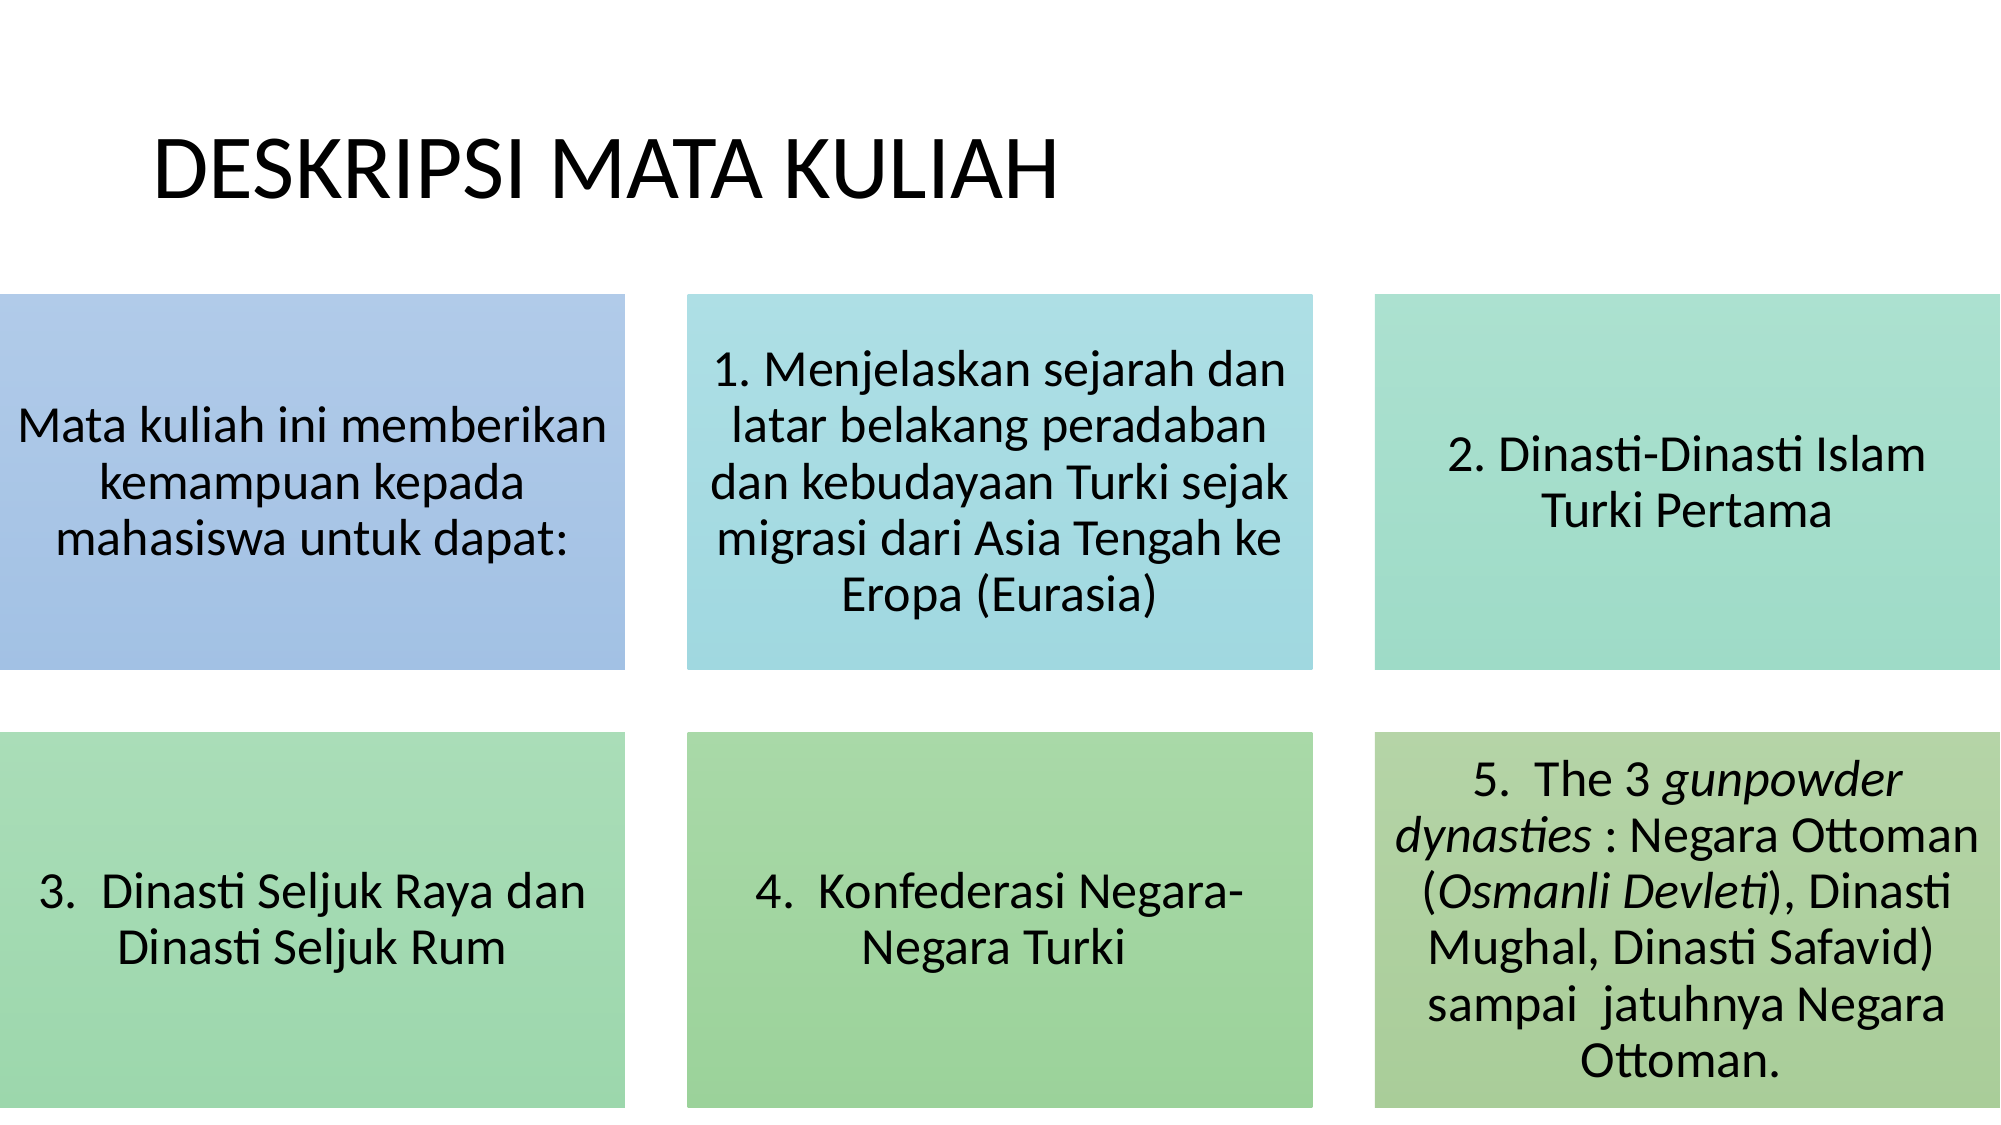

# DESKRIPSI MATA KULIAH
Mata kuliah ini memberikan kemampuan kepada mahasiswa untuk dapat:
1. Menjelaskan sejarah dan latar belakang peradaban dan kebudayaan Turki sejak migrasi dari Asia Tengah ke Eropa (Eurasia)
2. Dinasti-Dinasti Islam Turki Pertama
3.  Dinasti Seljuk Raya dan Dinasti Seljuk Rum
4.  Konfederasi Negara-Negara Turki
5.  The 3 gunpowder dynasties : Negara Ottoman (Osmanli Devleti), Dinasti Mughal, Dinasti Safavid)  sampai  jatuhnya Negara Ottoman.